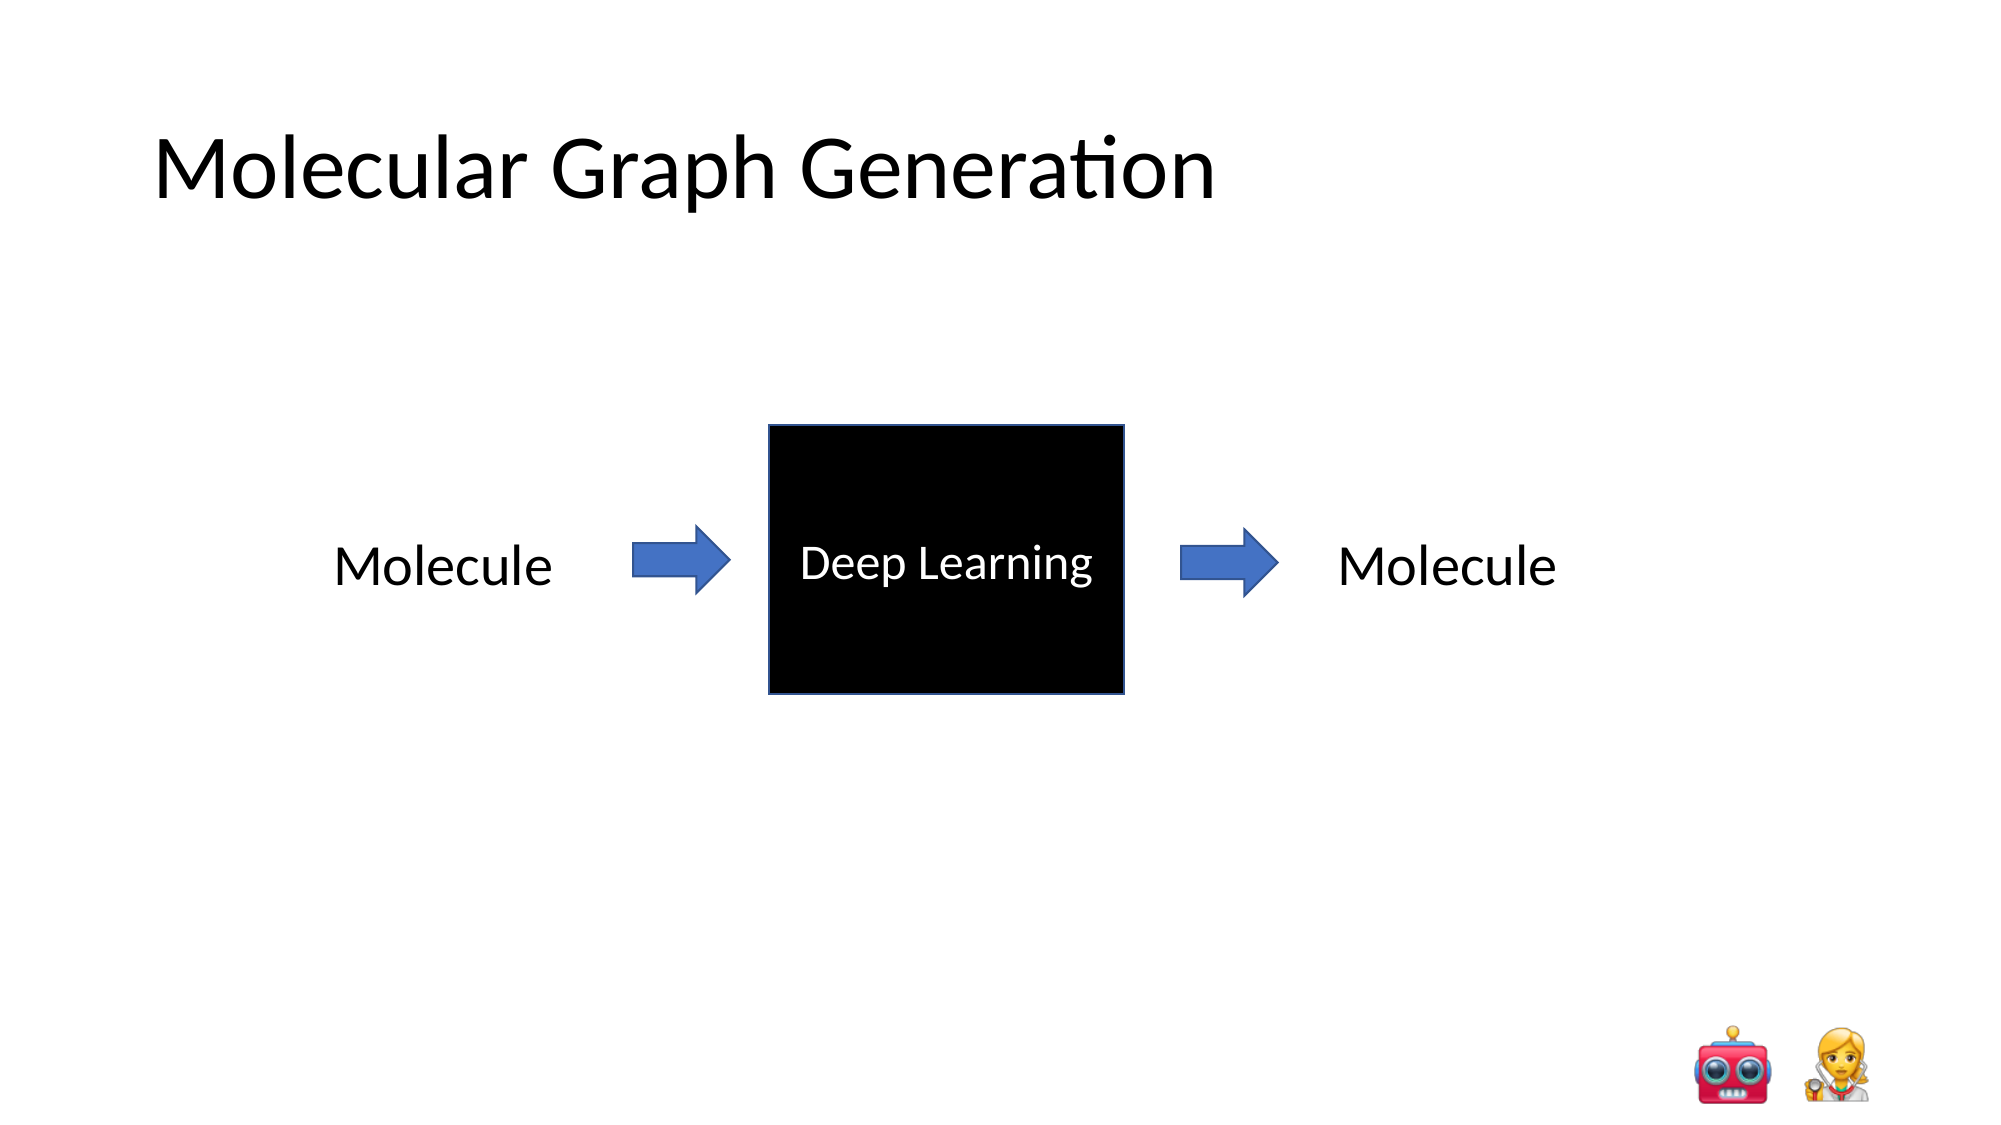

# Molecular Graph Generation
Deep Learning
Molecule
Molecule